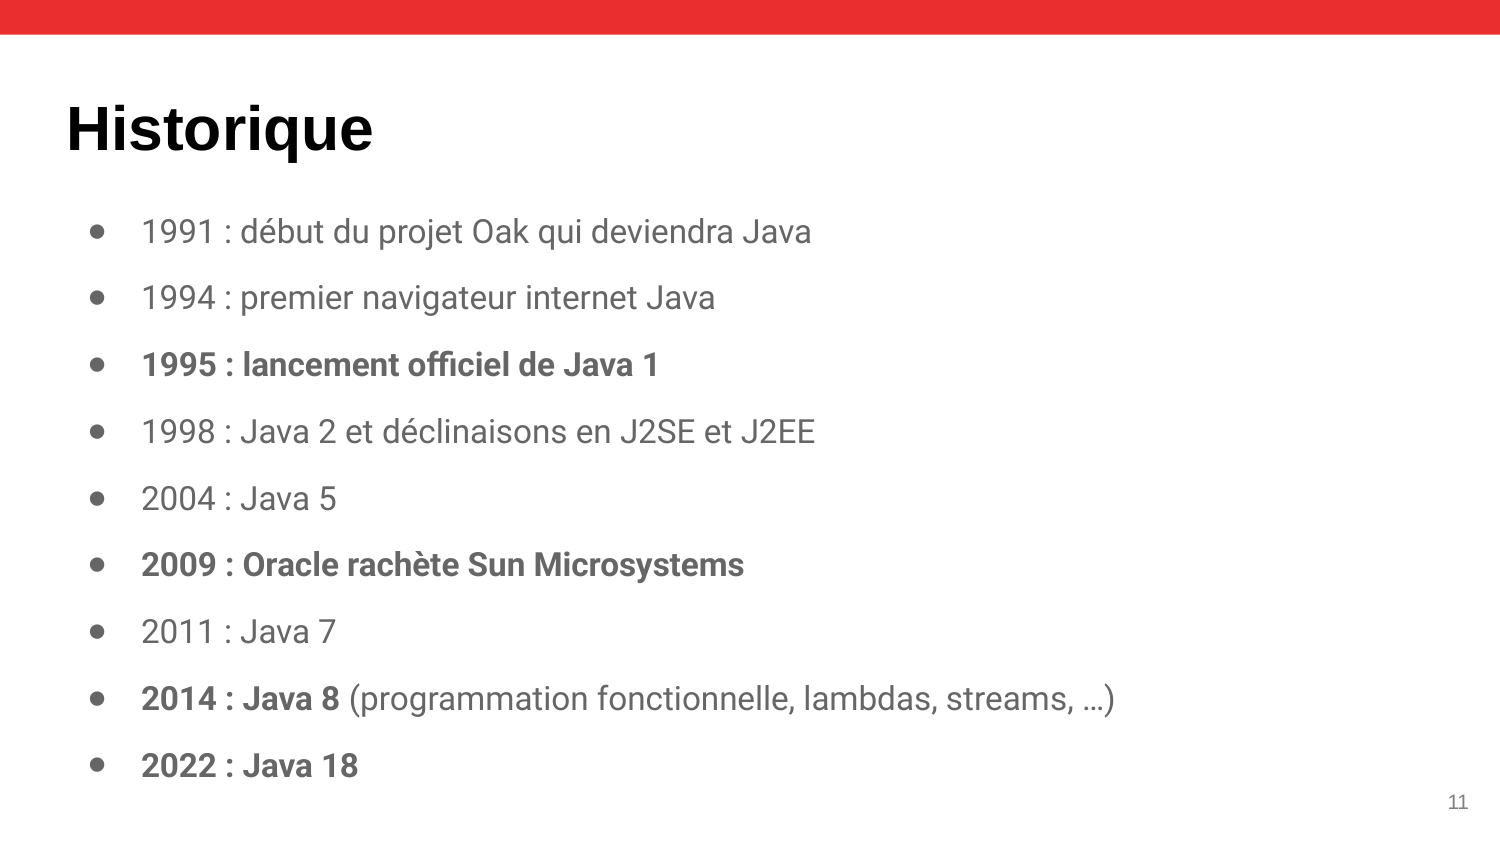

# Historique
1991 : début du projet Oak qui deviendra Java
1994 : premier navigateur internet Java
1995 : lancement officiel de Java 1
1998 : Java 2 et déclinaisons en J2SE et J2EE
2004 : Java 5
2009 : Oracle rachète Sun Microsystems
2011 : Java 7
2014 : Java 8 (programmation fonctionnelle, lambdas, streams, …)
2022 : Java 18
11